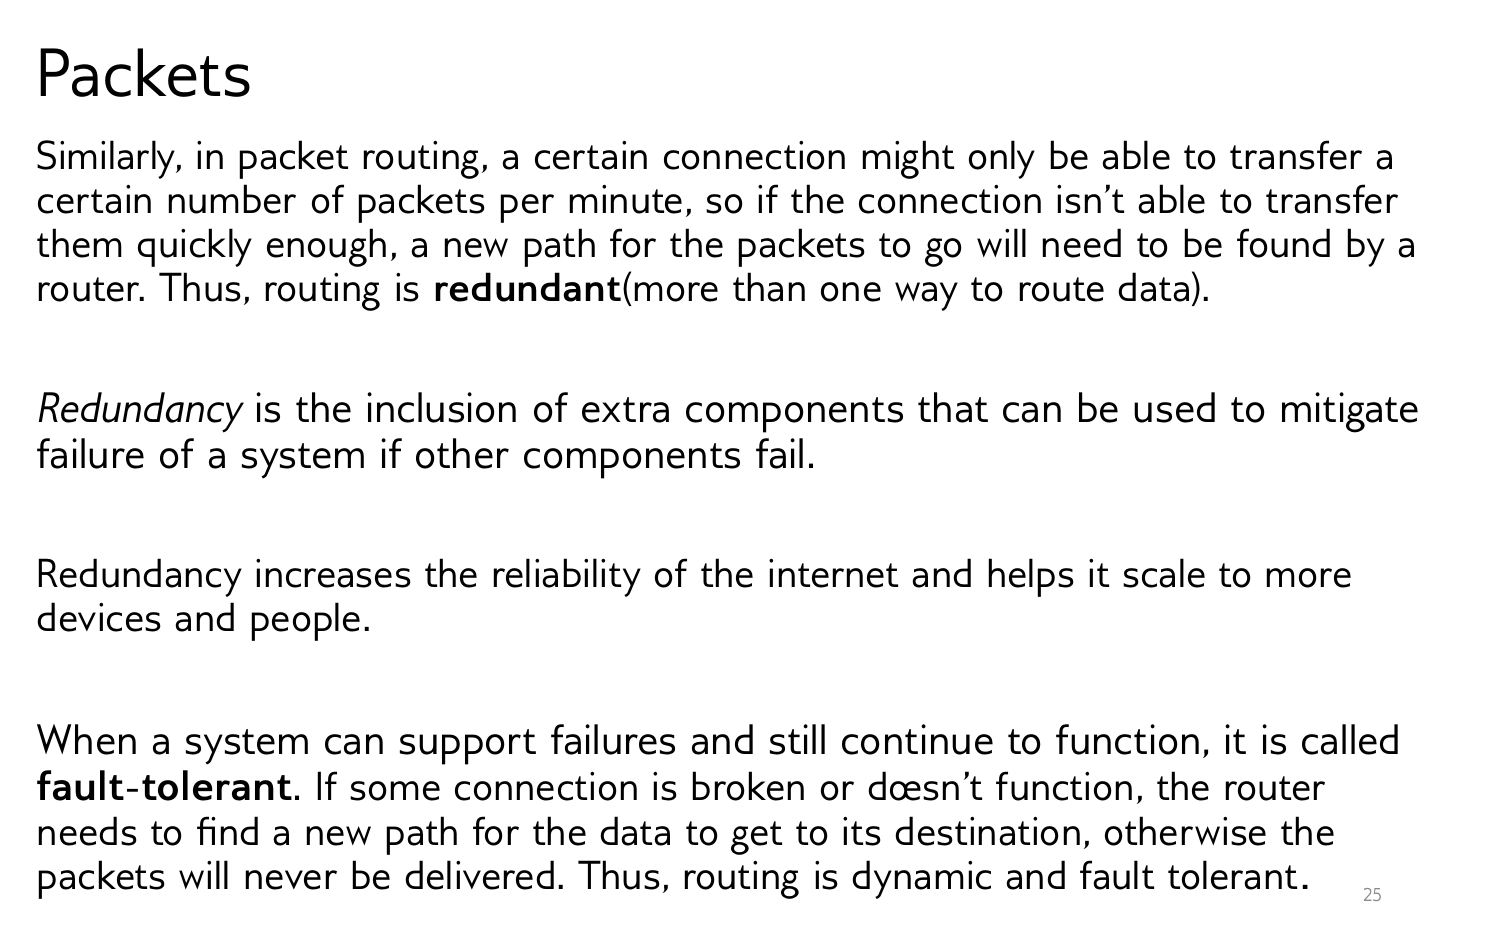

# Packets
Similarly, in packet routing, a certain connection might only be able to transfer a certain number of packets per minute, so if the connection isn’t able to transfer them quickly enough, a new path for the packets to go will need to be found by a router. Thus, routing is redundant(more than one way to route data).

Redundancy is the inclusion of extra components that can be used to mitigate failure of a system if other components fail.

Redundancy increases the reliability of the internet and helps it scale to more devices and people.

When a system can support failures and still continue to function, it is called fault-tolerant. If some connection is broken or doesn’t function, the router needs to find a new path for the data to get to its destination, otherwise the packets will never be delivered. Thus, routing is dynamic and fault tolerant.
25